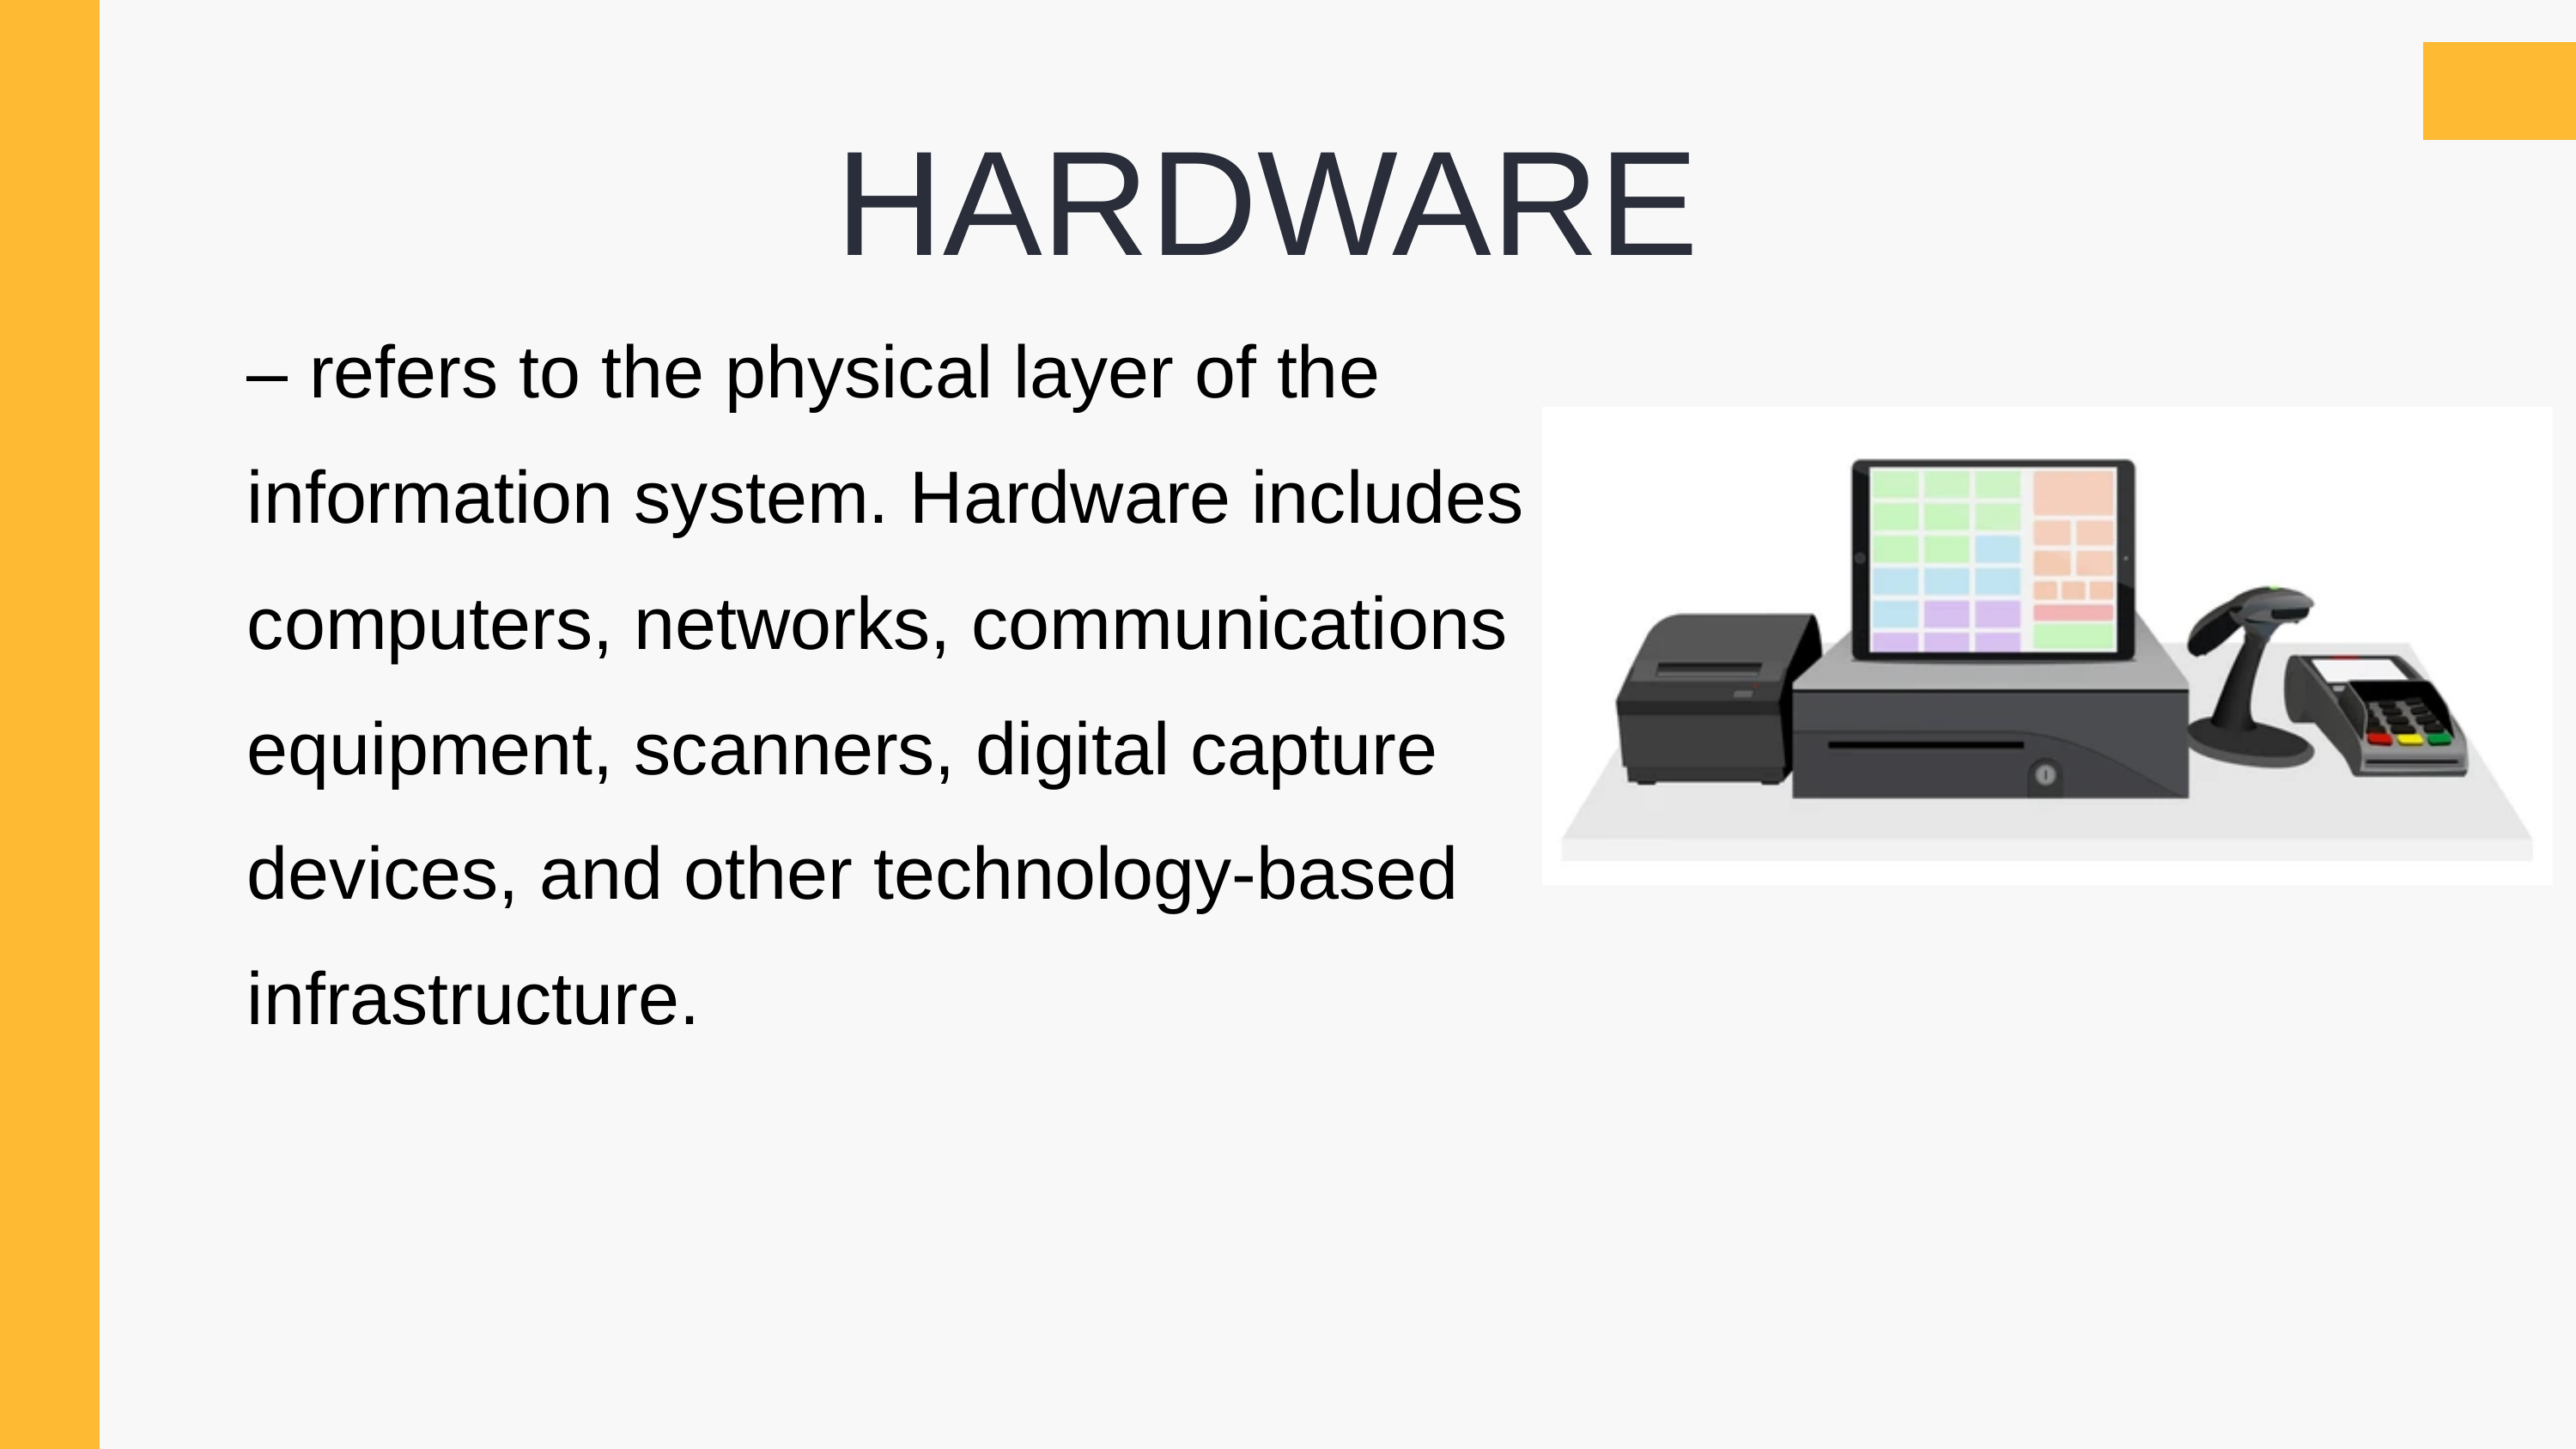

HARDWARE
– refers to the physical layer of the information system. Hardware includes computers, networks, communications equipment, scanners, digital capture devices, and other technology-based infrastructure.